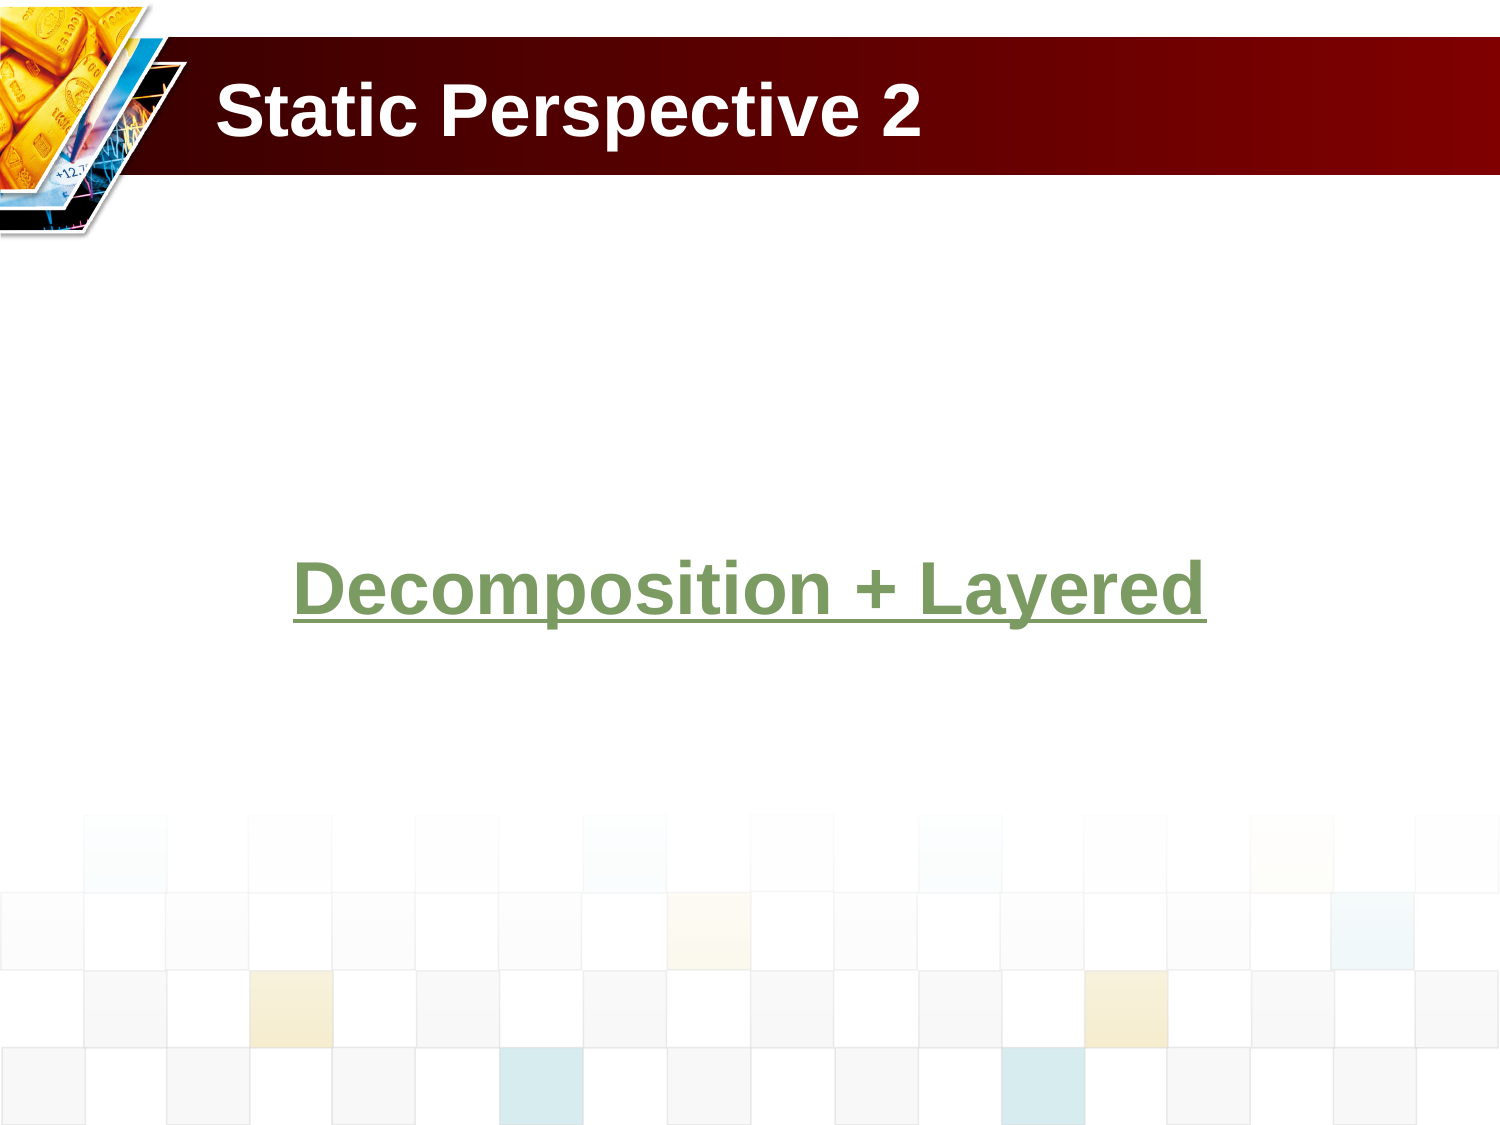

# Static Perspective 2

Decomposition + Layered